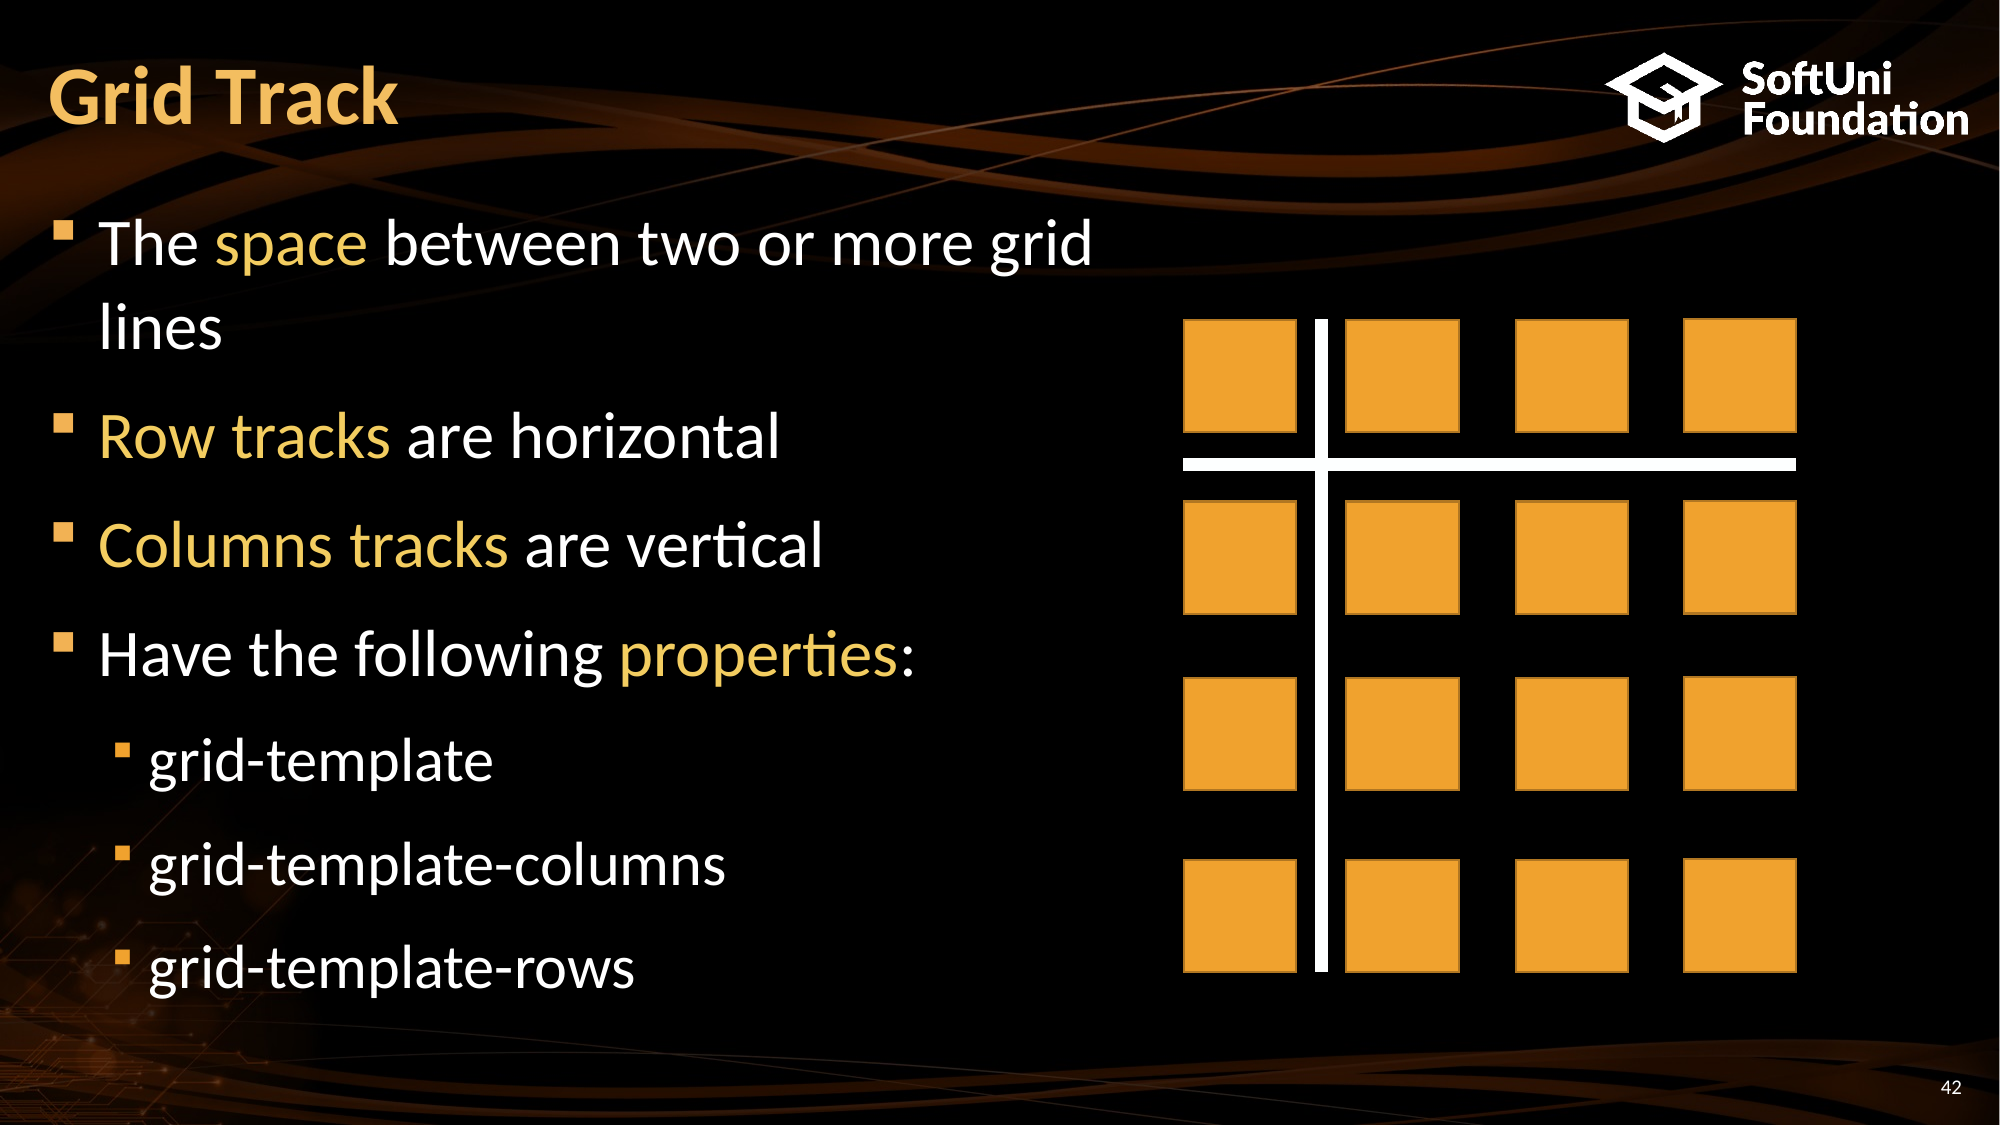

# Grid Тrack
The space between two or more grid lines
Row tracks are horizontal
Columns tracks are vertical
Have the following properties:
grid-template
grid-template-columns
grid-template-rows

42